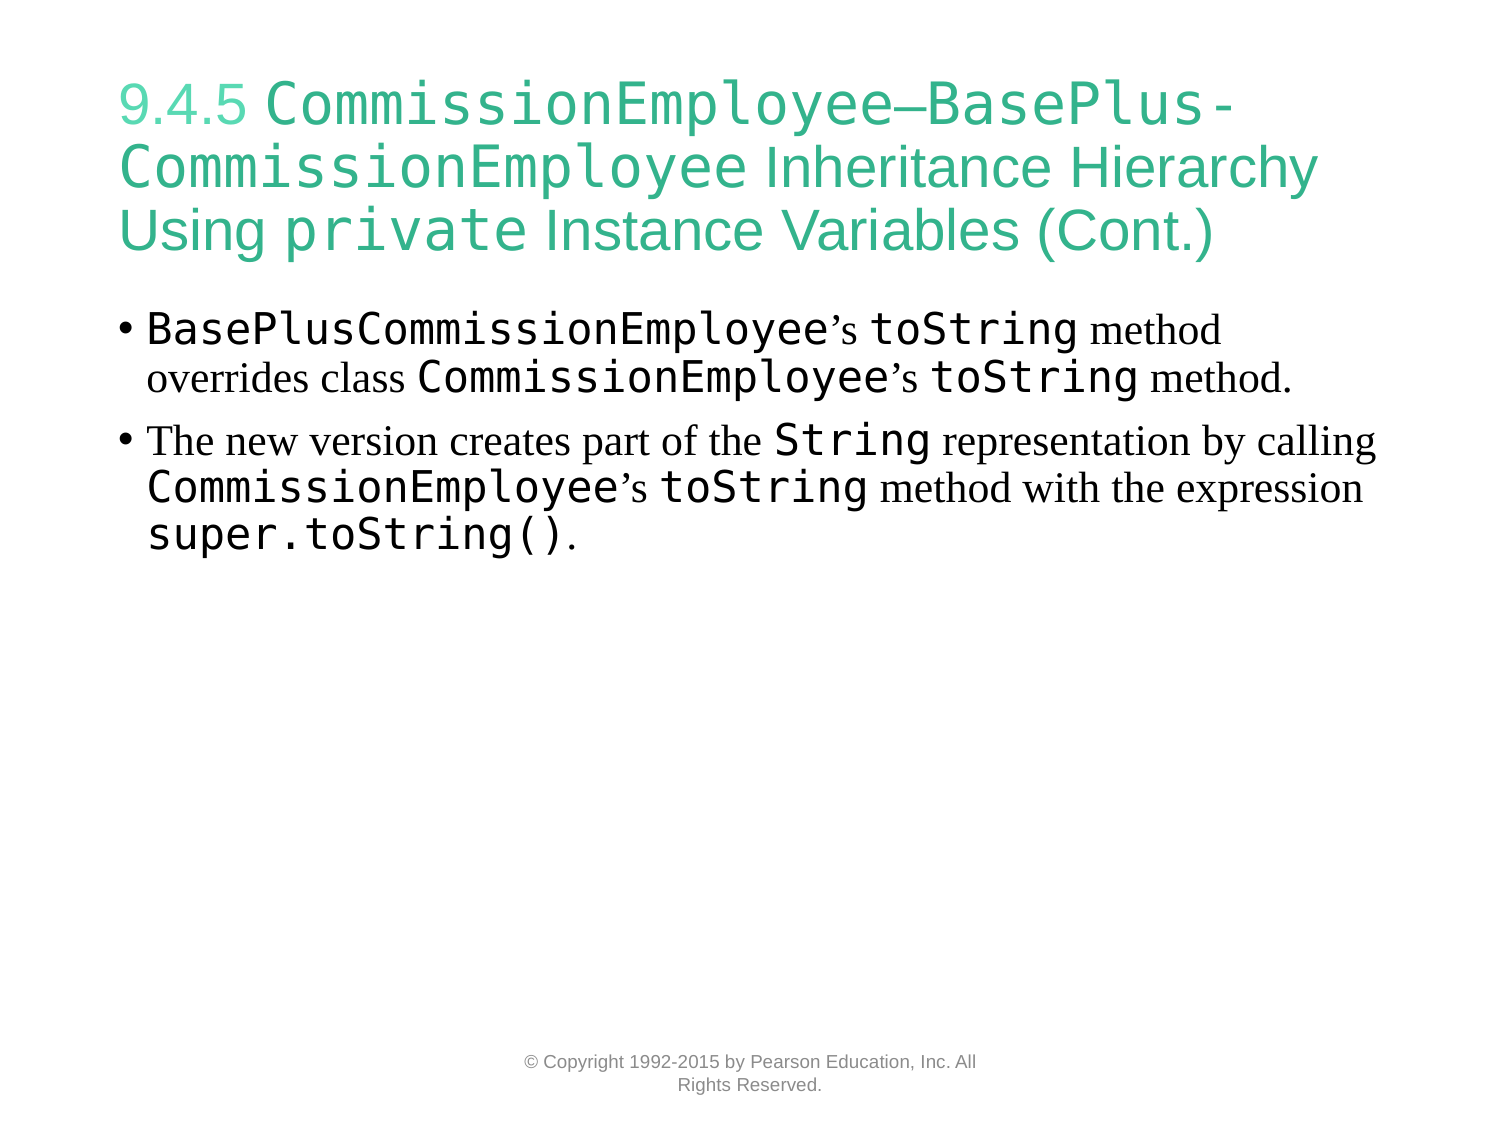

# 9.4.5 CommissionEmployee–BasePlus-CommissionEmployee Inheritance Hierarchy Using private Instance Variables (Cont.)
BasePlusCommissionEmployee’s toString method overrides class CommissionEmployee’s toString method.
The new version creates part of the String representation by calling CommissionEmployee’s toString method with the expression super.toString().
© Copyright 1992-2015 by Pearson Education, Inc. All Rights Reserved.